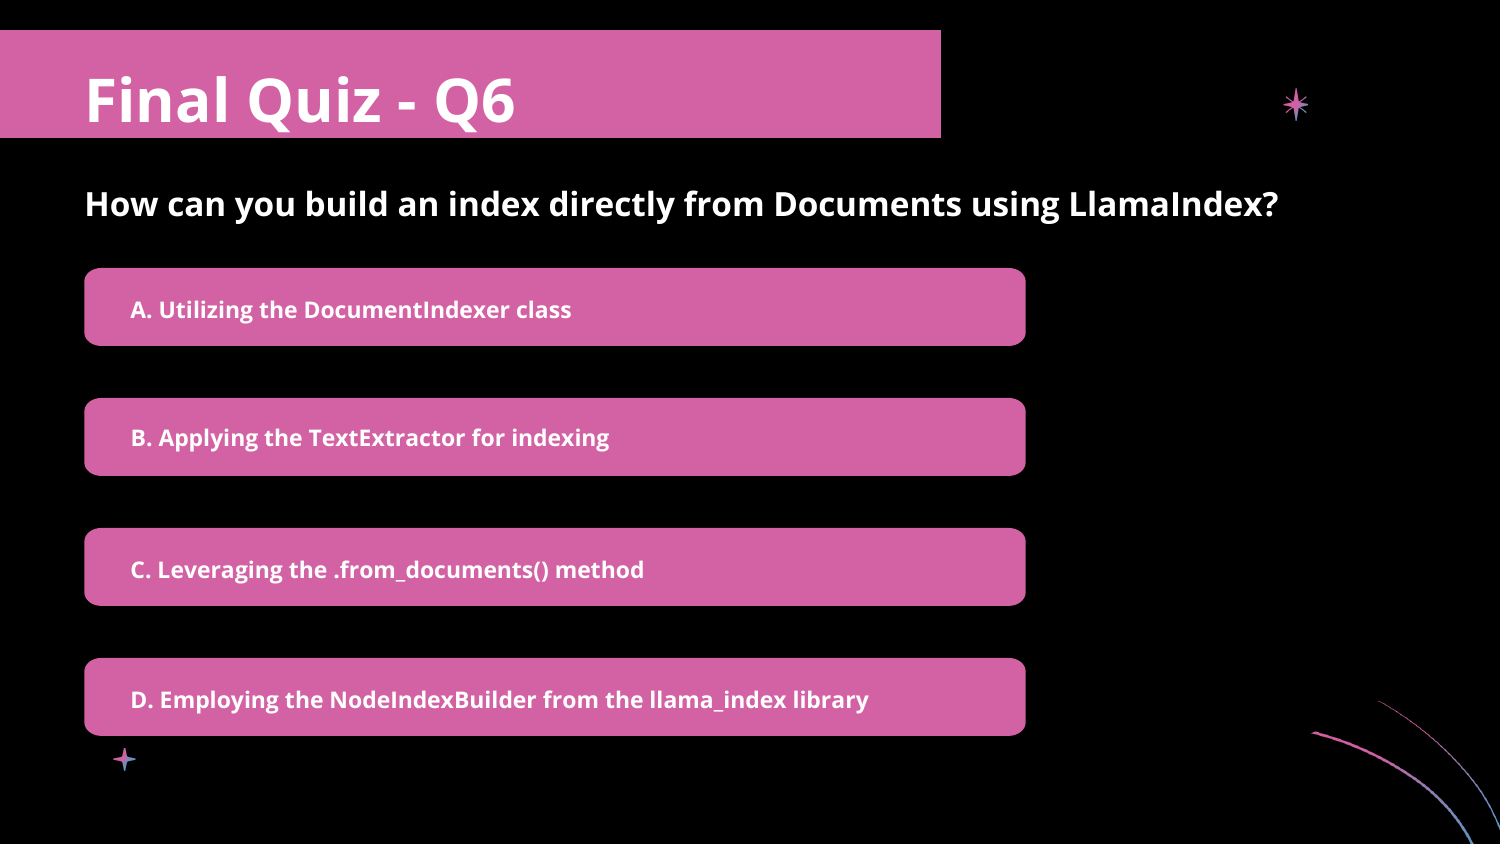

Final Quiz - Q6

How can you build an index directly from Documents using LlamaIndex?

A. Utilizing the DocumentIndexer class

B. Applying the TextExtractor for indexing

C. Leveraging the .from_documents() method

D. Employing the NodeIndexBuilder from the llama_index library